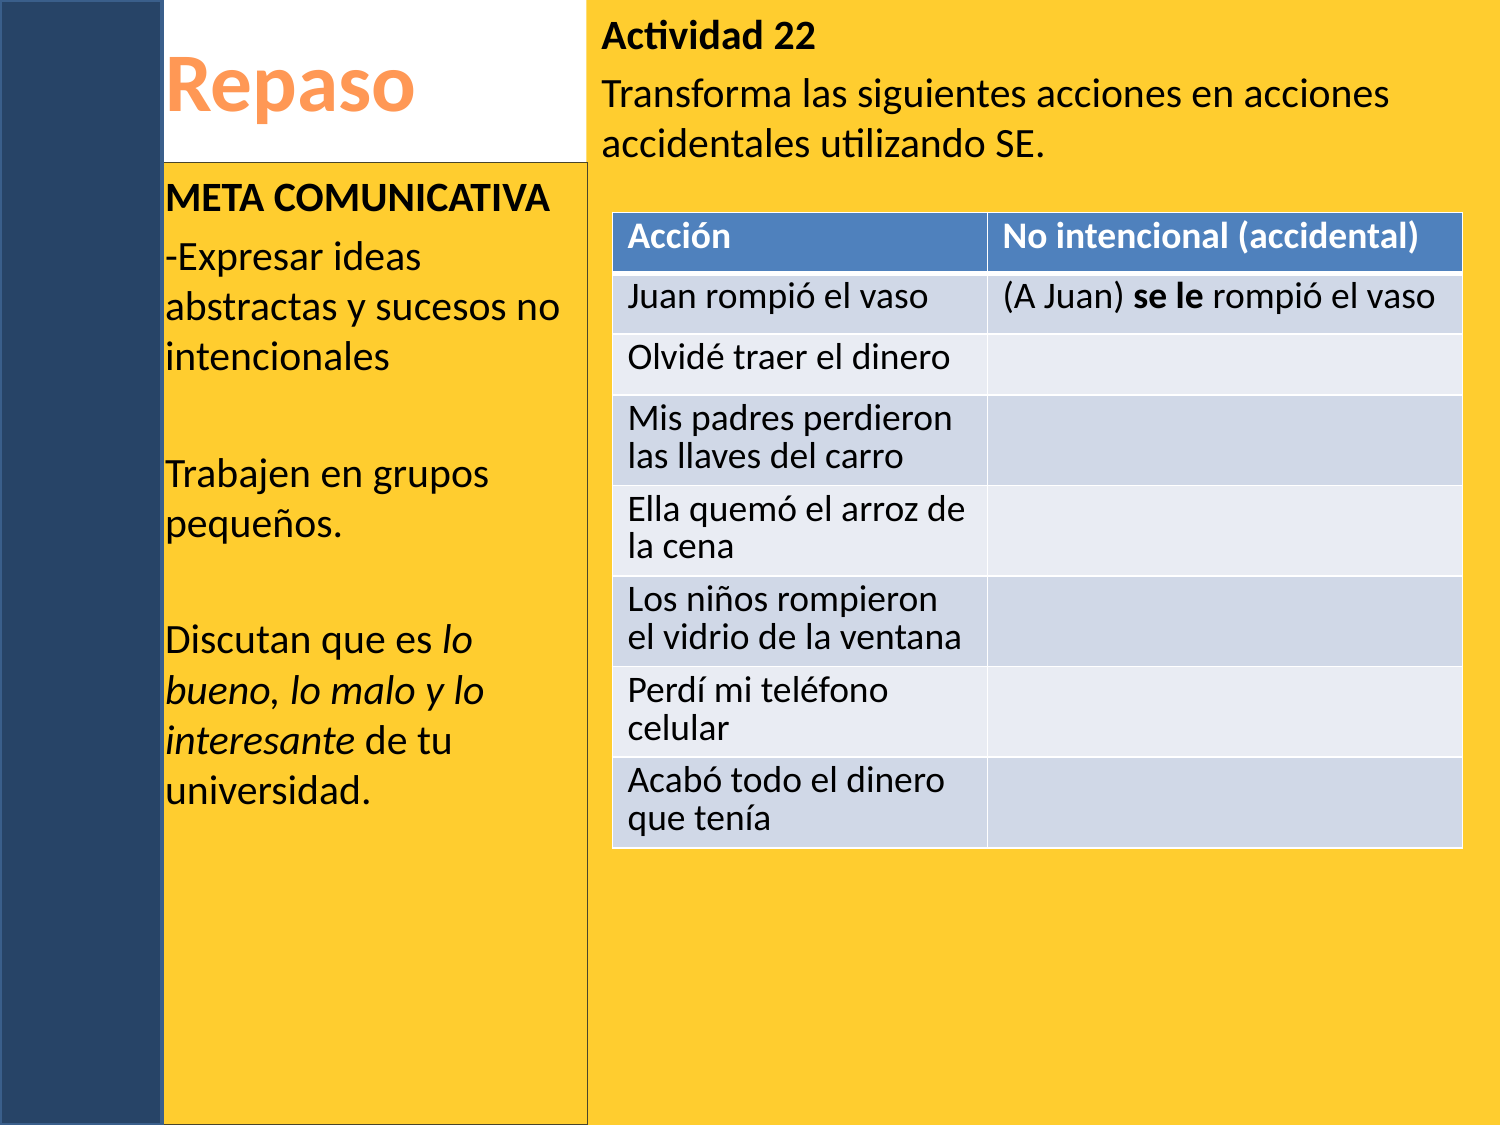

# Repaso
Actividad 22
Transforma las siguientes acciones en acciones accidentales utilizando SE.

Meta comunicativa
-Expresar ideas abstractas y sucesos no intencionales

Trabajen en grupos pequeños.

Discutan que es lo bueno, lo malo y lo interesante de tu universidad.

| Acción | No intencional (accidental) |
| --- | --- |
| Juan rompió el vaso | (A Juan) se le rompió el vaso |
| Olvidé traer el dinero |  |
| Mis padres perdieron las llaves del carro |  |
| Ella quemó el arroz de la cena |  |
| Los niños rompieron el vidrio de la ventana |  |
| Perdí mi teléfono celular |  |
| Acabó todo el dinero que tenía |  |